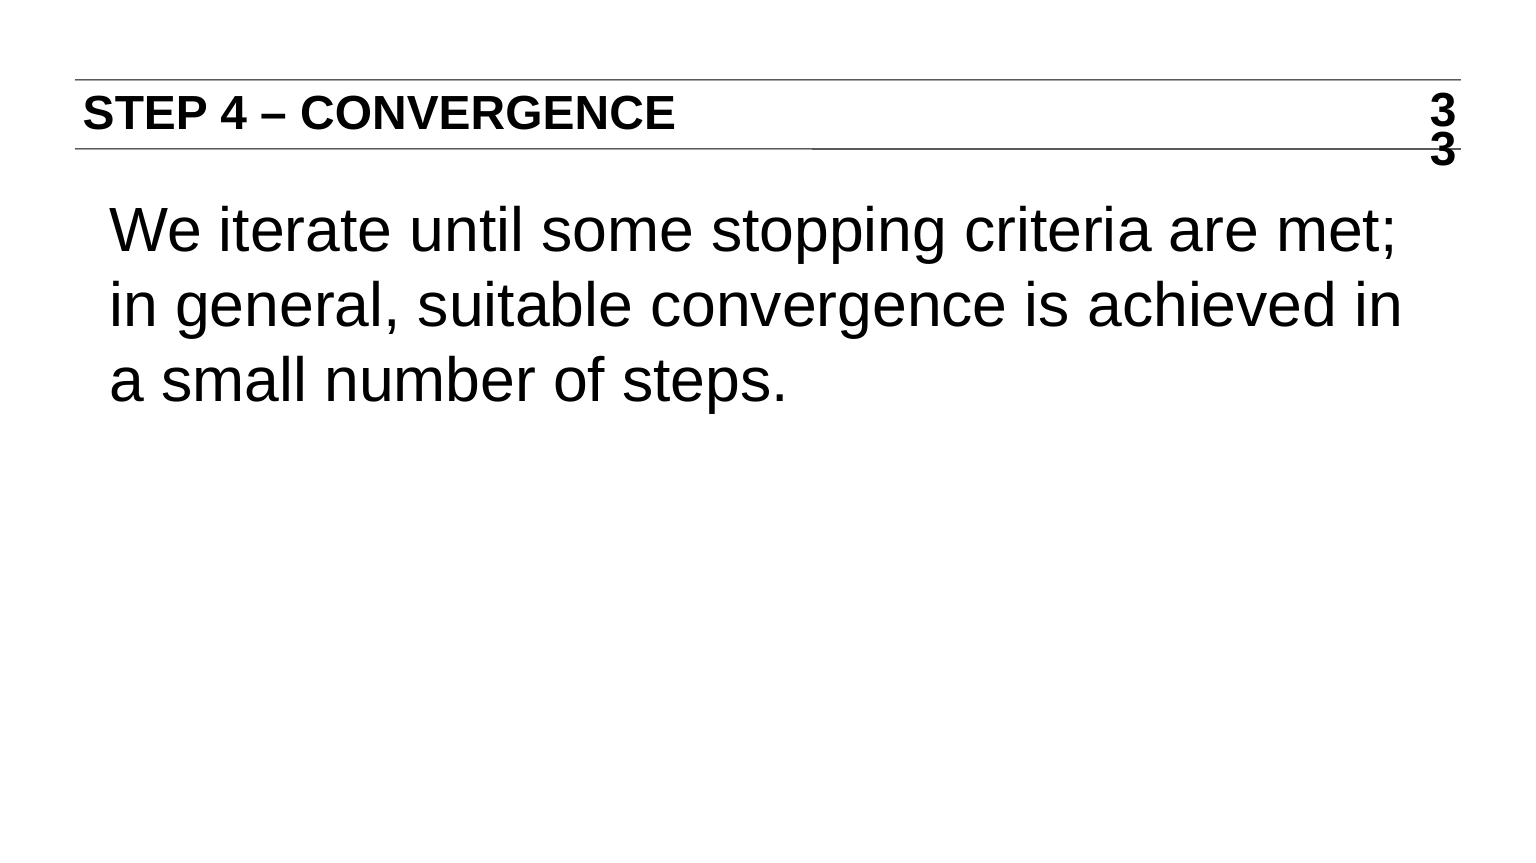

Step 4 – convergence
33
We iterate until some stopping criteria are met; in general, suitable convergence is achieved in a small number of steps.